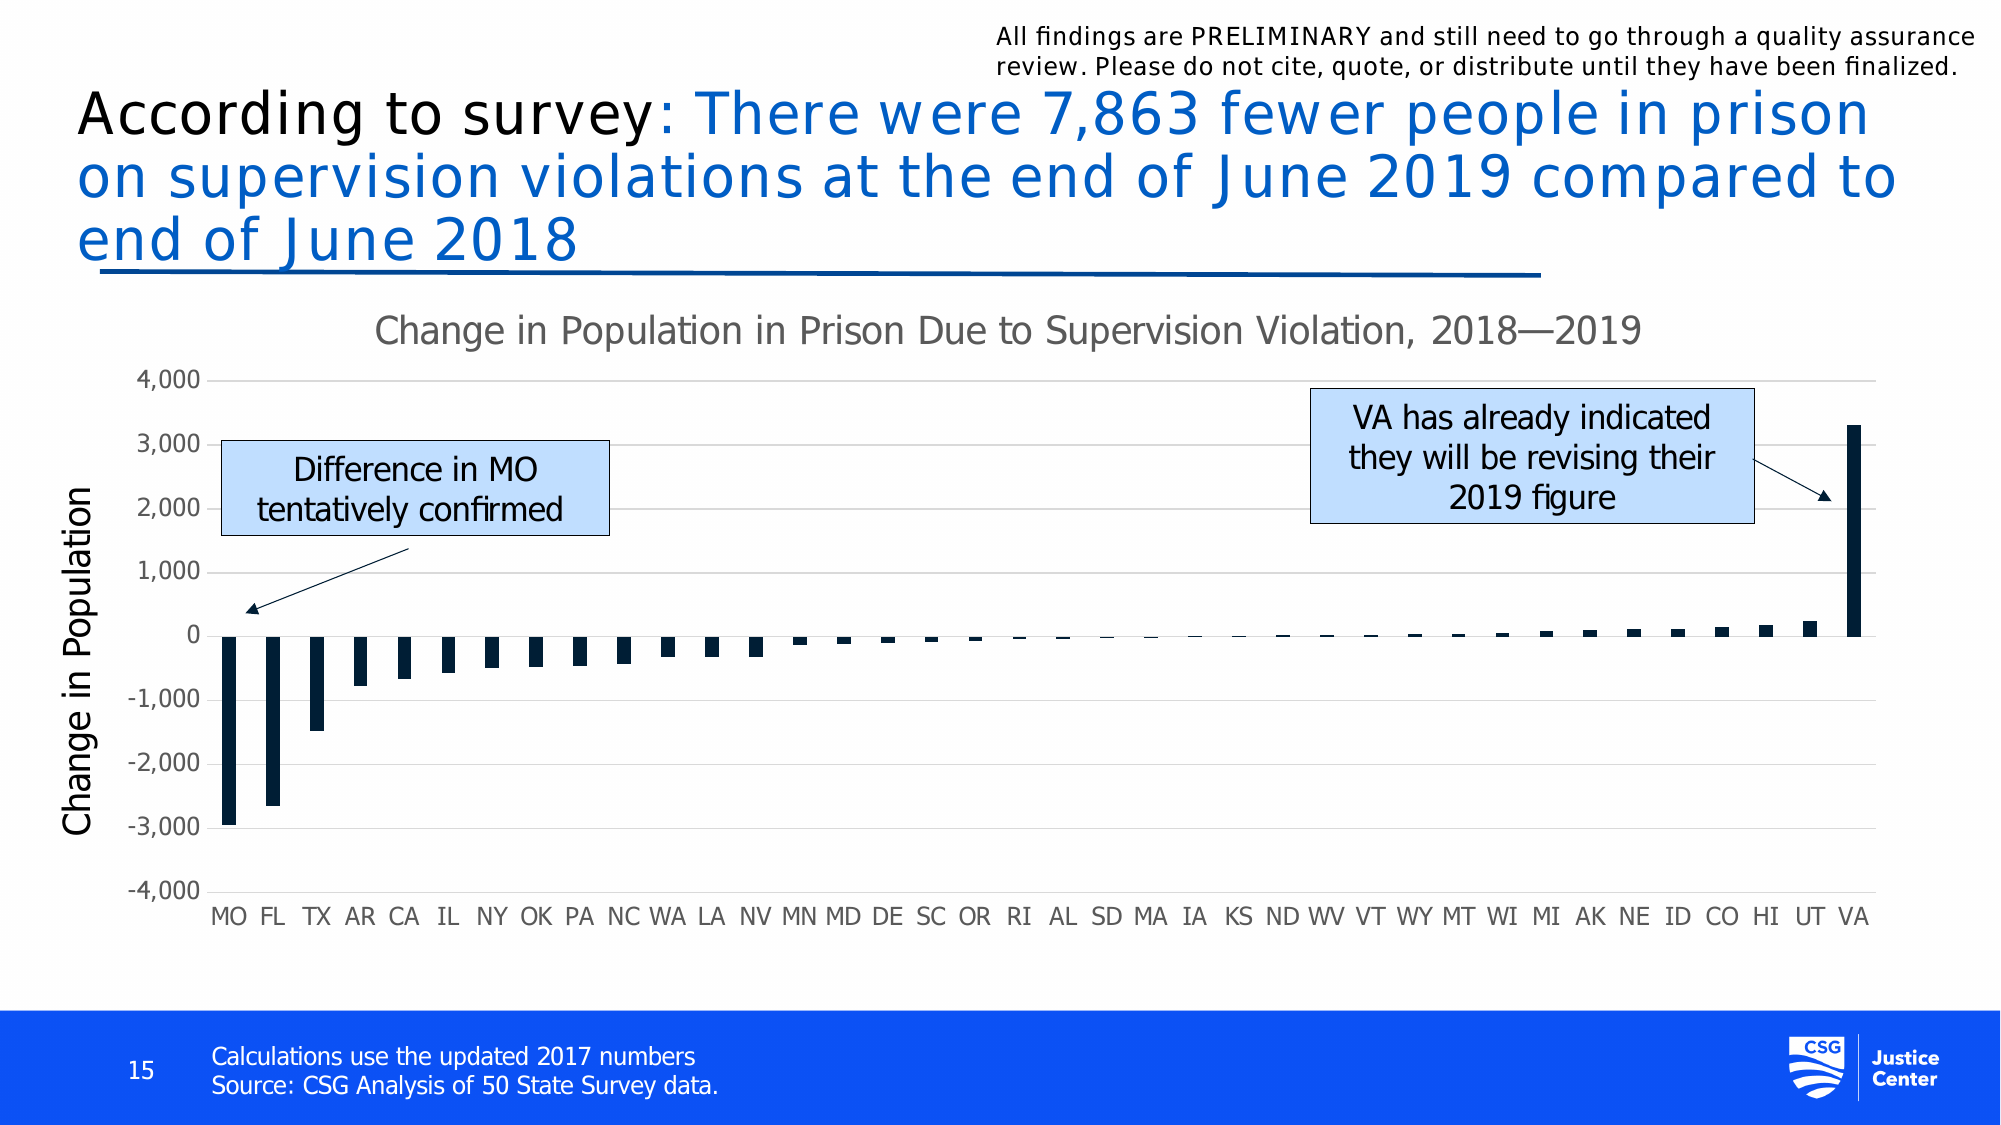

All findings are PRELIMINARY and still need to go through a quality assurance review. Please do not cite, quote, or distribute until they have been finalized.
# According to survey: There were 7,863 fewer people in prison on supervision violations at the end of June 2019 compared to end of June 2018

### Chart: Change in Population in Prison Due to Supervision Violation, 2018—2019

| Category | Net |
|---|---|
| MO | -2948.0 |
| FL | -2651.0 |
| TX | -1478.0 |
| AR | -764.0 |
| CA | -668.0 |
| IL | -568.0 |
| NY | -486.0 |
| OK | -480.0 |
| PA | -462.0 |
| NC | -423.0 |
| WA | -323.0 |
| LA | -318.0 |
| NV | -316.0 |
| MN | -122.0 |
| MD | -121.0 |
| DE | -92.0 |
| SC | -78.0 |
| OR | -68.0 |
| RI | -30.0 |
| AL | -28.0 |
| SD | -22.0 |
| MA | -4.0 |
| IA | 7.0 |
| KS | 8.0 |
| ND | 25.0 |
| WV | 27.0 |
| VT | 32.0 |
| WY | 36.0 |
| MT | 48.0 |
| WI | 51.0 |
| MI | 93.0 |
| AK | 103.0 |
| NE | 126.0 |
| ID | 127.0 |
| CO | 155.0 |
| HI | 185.0 |
| UT | 244.0 |
| VA | 3320.0 |
VA has already indicated they will be revising their 2019 figure
Change in Population
Difference in MO tentatively confirmed
15
Calculations use the updated 2017 numbers
Source: CSG Analysis of 50 State Survey data.